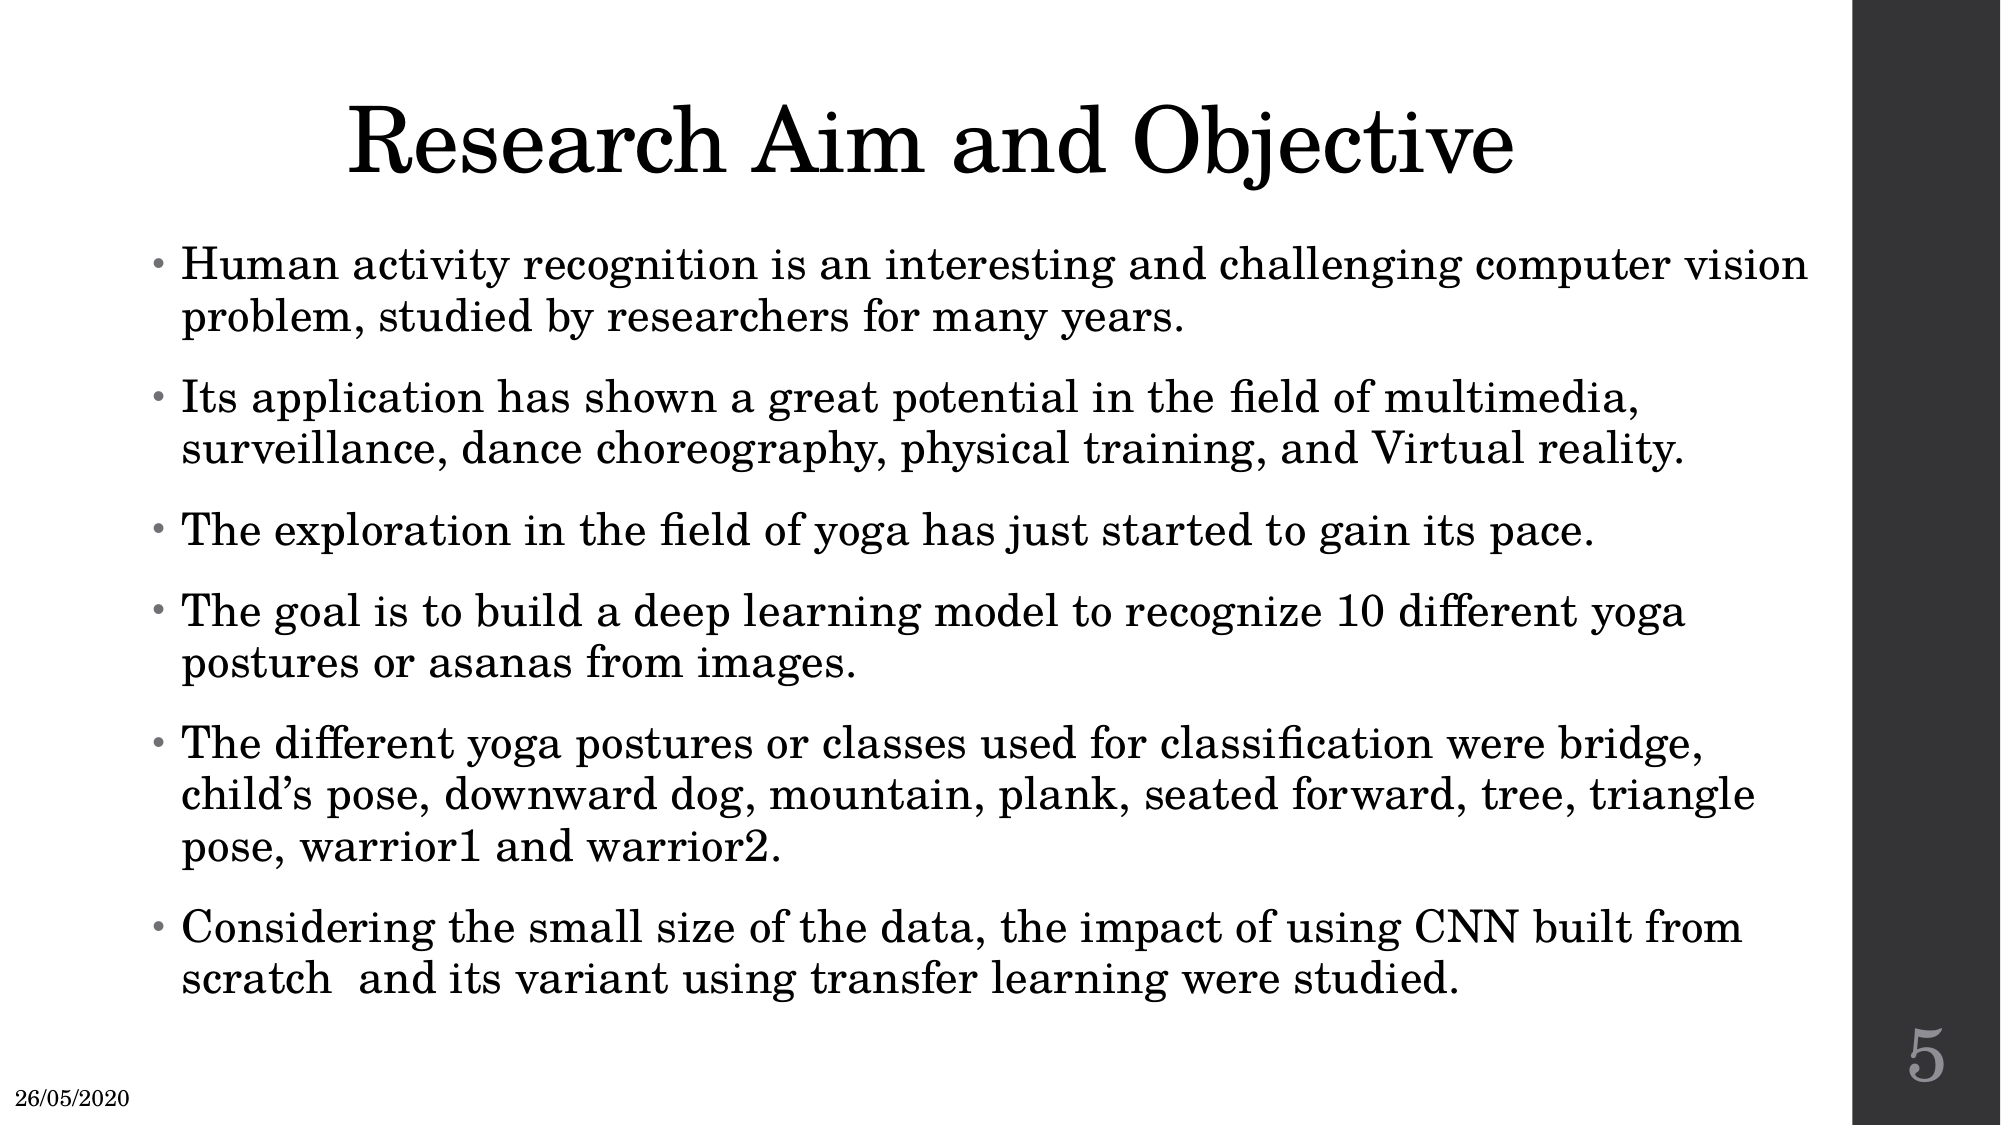

# Research Aim and Objective
Human activity recognition is an interesting and challenging computer vision problem, studied by researchers for many years.
Its application has shown a great potential in the ﬁeld of multimedia, surveillance, dance choreography, physical training, and Virtual reality.
The exploration in the ﬁeld of yoga has just started to gain its pace.
The goal is to build a deep learning model to recognize 10 diﬀerent yoga postures or asanas from images.
The diﬀerent yoga postures or classes used for classiﬁcation were bridge, child’s pose, downward dog, mountain, plank, seated forward, tree, triangle pose, warrior1 and warrior2.
Considering the small size of the data, the impact of using CNN built from scratch  and its variant using transfer learning were studied.
5
26/05/2020